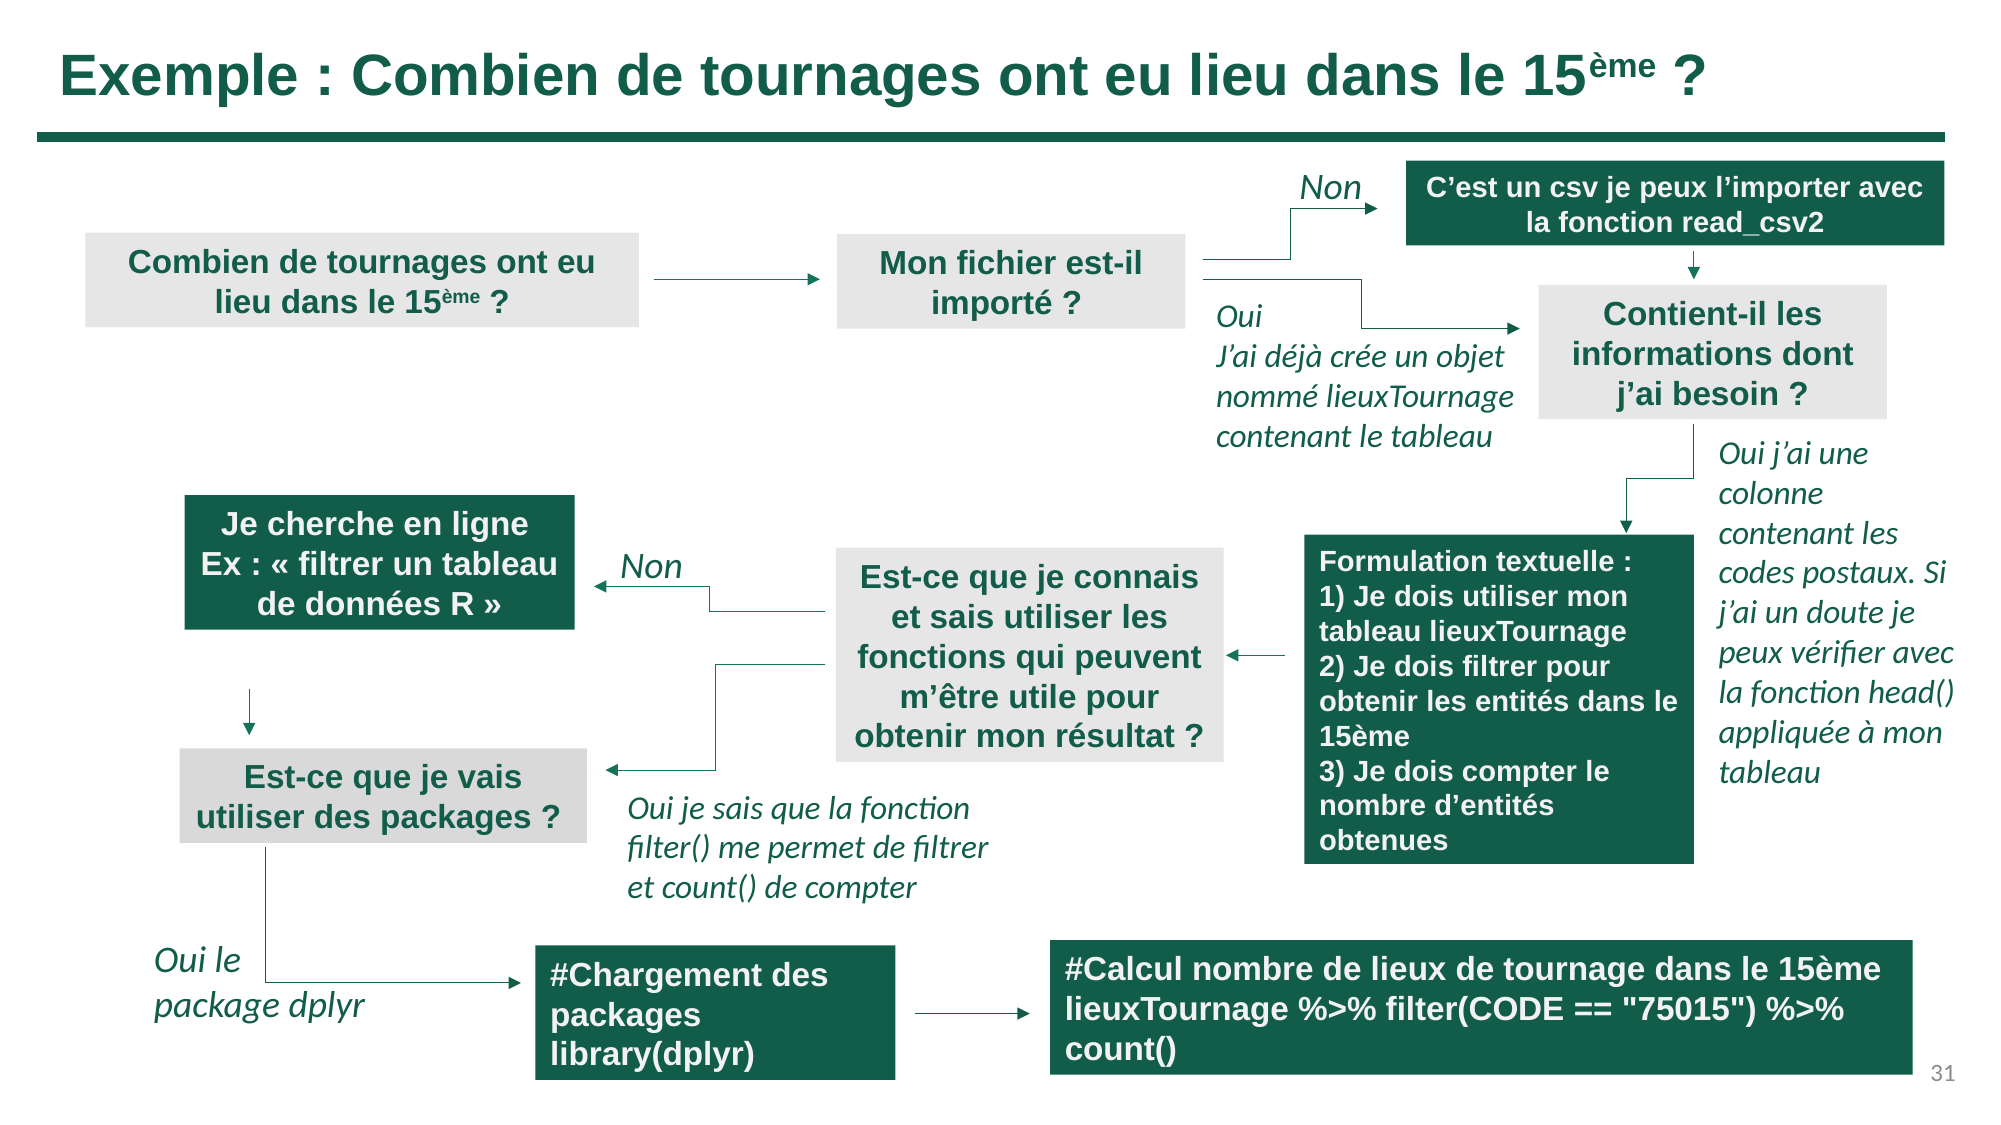

Exemple : Combien de tournages ont eu lieu dans le 15ème ?

Non
C’est un csv je peux l’importer avec la fonction read_csv2
Combien de tournages ont eu lieu dans le 15ème ?
Mon fichier est-il importé ?
Contient-il les informations dont j’ai besoin ?
Oui
J’ai déjà crée un objet nommé lieuxTournage contenant le tableau
Oui j’ai une colonne contenant les codes postaux. Si j’ai un doute je peux vérifier avec la fonction head() appliquée à mon tableau
Je cherche en ligne
Ex : « filtrer un tableau de données R »
Non
Formulation textuelle :
1) Je dois utiliser mon tableau lieuxTournage
2) Je dois filtrer pour obtenir les entités dans le 15ème
3) Je dois compter le nombre d’entités obtenues
Est-ce que je connais et sais utiliser les fonctions qui peuvent m’être utile pour obtenir mon résultat ?
Est-ce que je vais utiliser des packages ?
Oui
Oui je sais que la fonction filter() me permet de filtrer et count() de compter
Oui le package dplyr
#Calcul nombre de lieux de tournage dans le 15ème
lieuxTournage %>% filter(CODE == "75015") %>% count()
#Chargement des packages
library(dplyr)
31